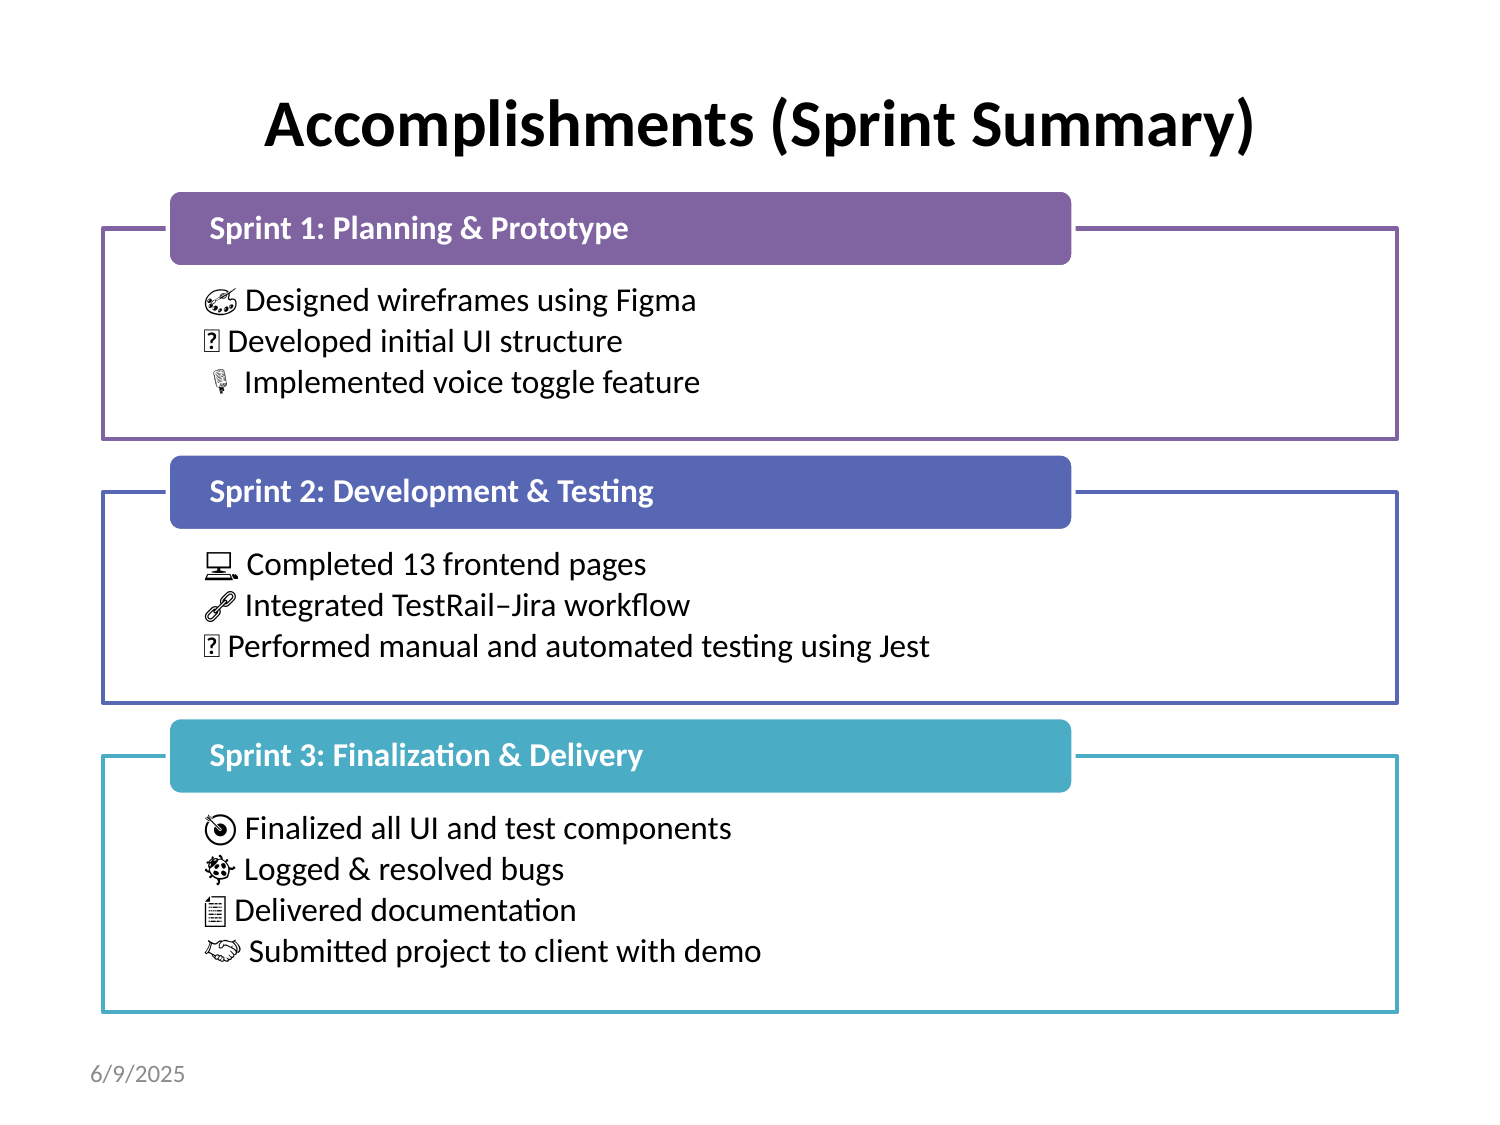

# Accomplishments (Sprint Summary)
🎨 Designed wireframes using Figma
🧩 Developed initial UI structure
🎙️ Implemented voice toggle feature
Sprint 1: Planning & Prototype
💻 Completed 13 frontend pages
🔗 Integrated TestRail–Jira workflow
🧪 Performed manual and automated testing using Jest
Sprint 2: Development & Testing
🎯 Finalized all UI and test components
🐞 Logged & resolved bugs
📄 Delivered documentation
🤝 Submitted project to client with demo
Sprint 3: Finalization & Delivery
6/9/2025
40